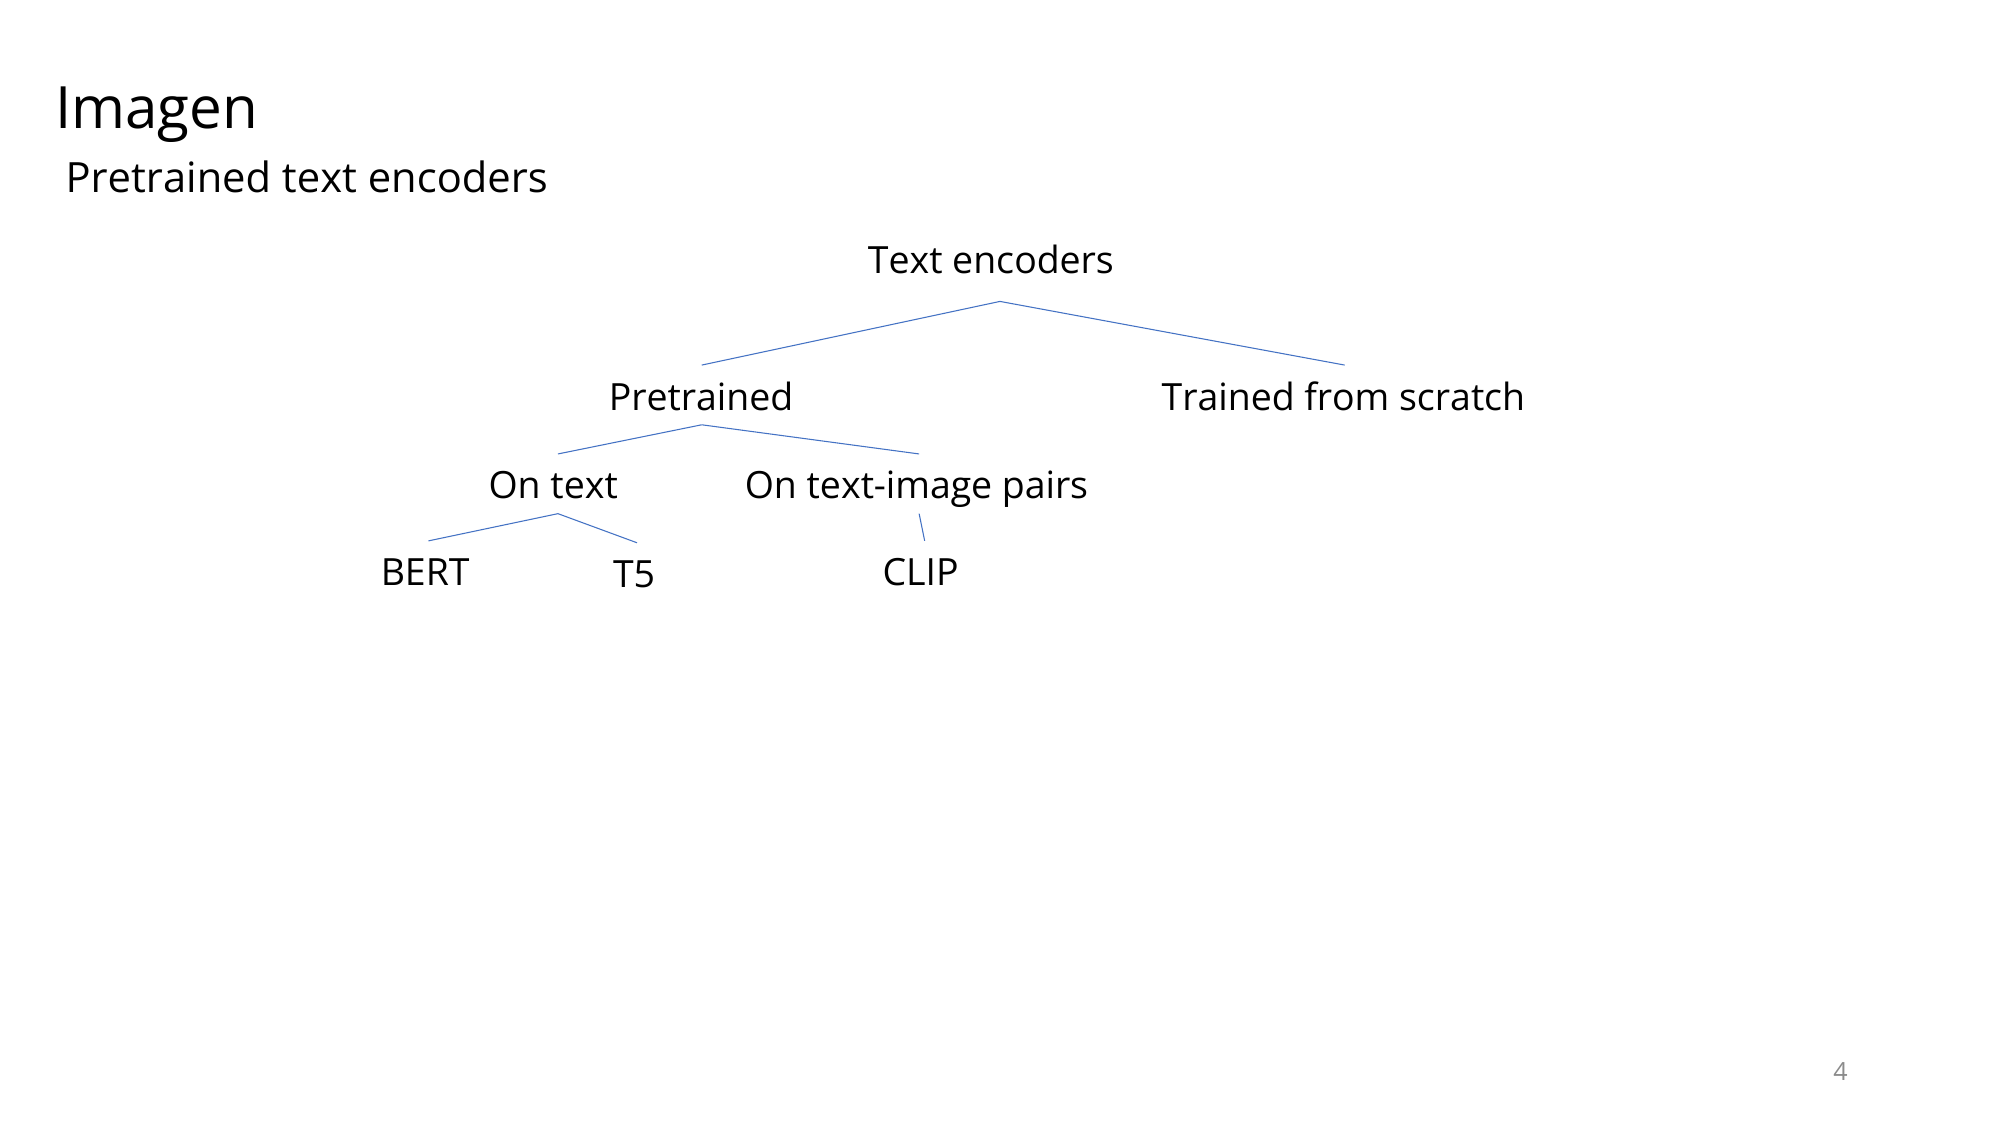

Imagen
Pretrained text encoders
Text encoders
Pretrained
Trained from scratch
On text
On text-image pairs
BERT
CLIP
T5
4